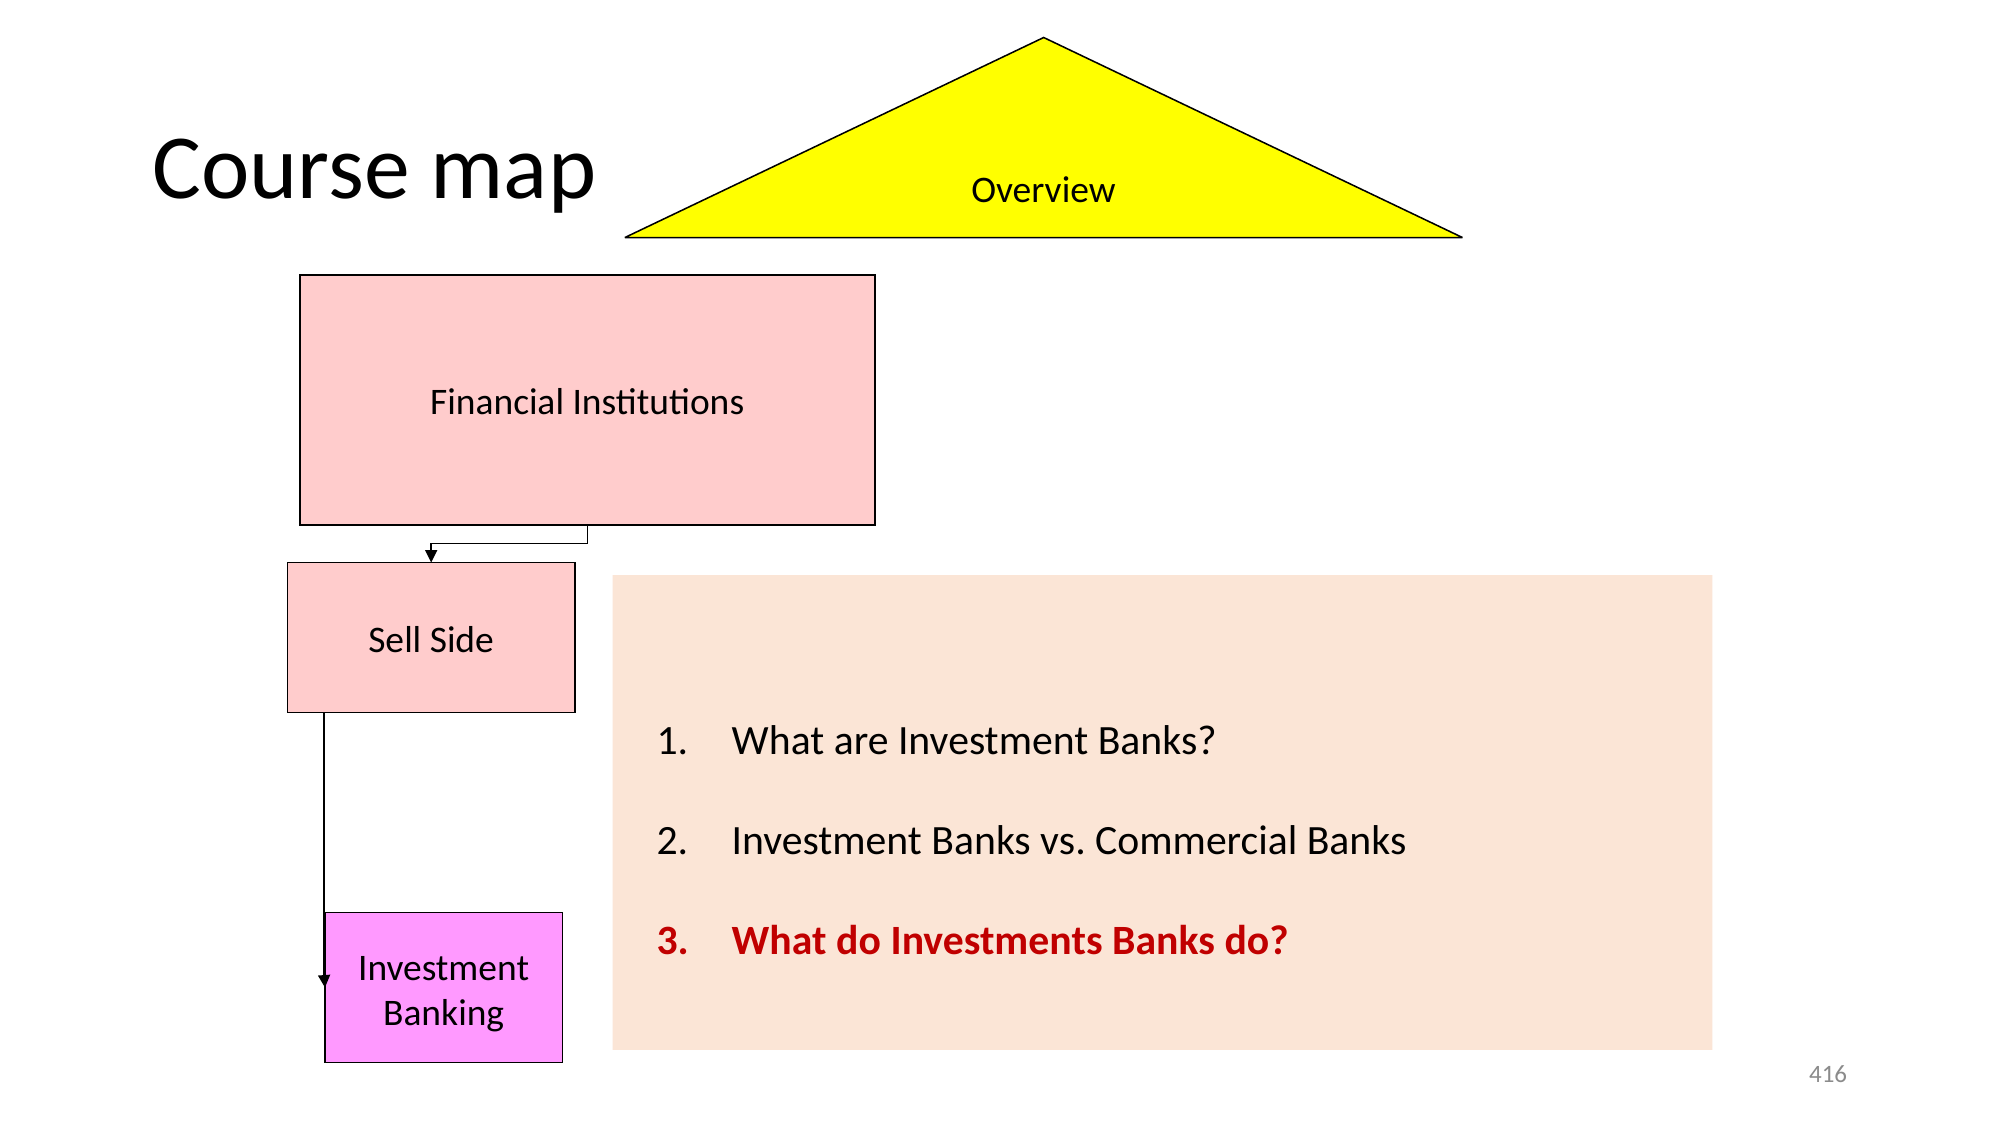

Overview
# Course map
Financial Institutions
Sell Side
What are Investment Banks?
Investment Banks vs. Commercial Banks
What do Investments Banks do?
Investment Banking
416